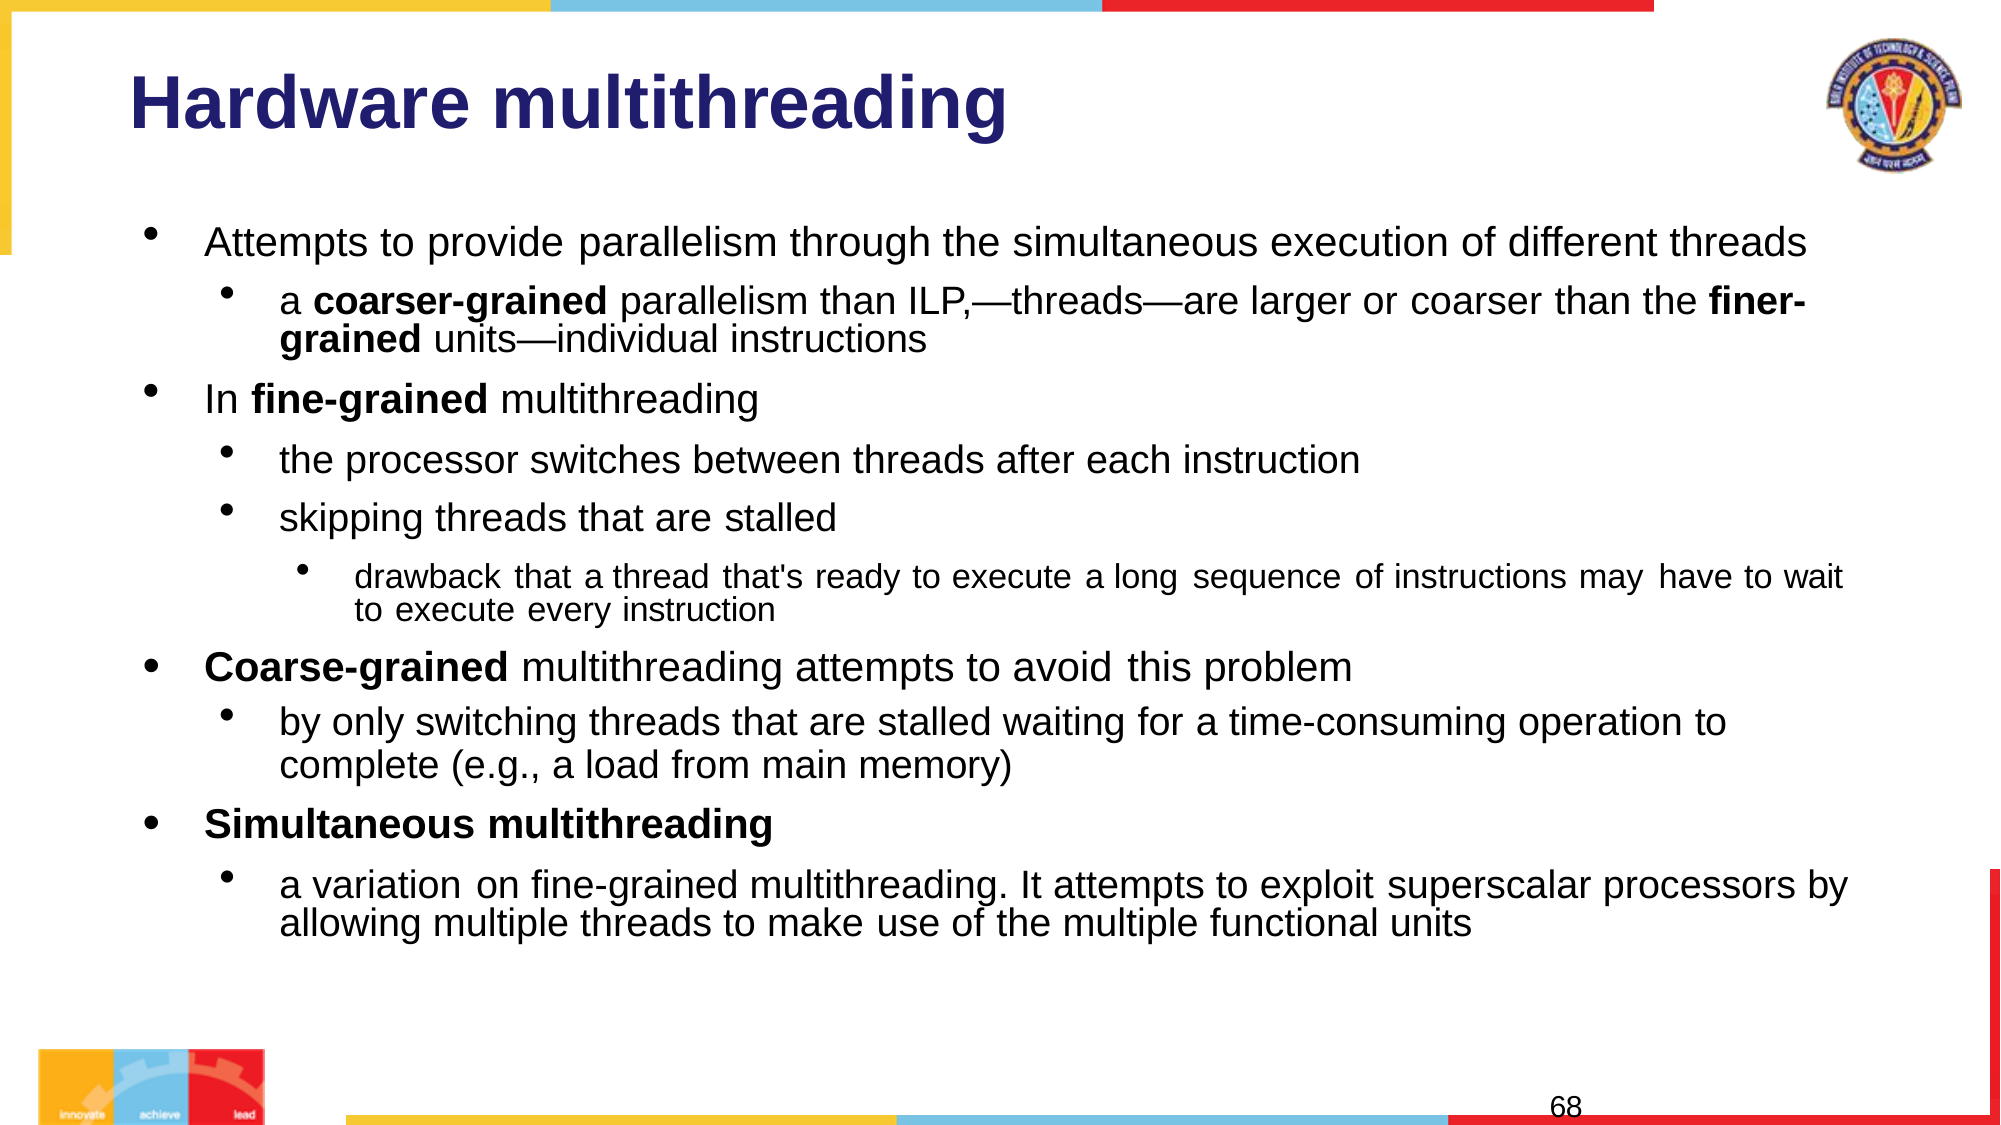

# Hardware multithreading
Attempts to provide parallelism through the simultaneous execution of different threads
a coarser-grained parallelism than ILP,—threads—are larger or coarser than the finer- grained units—individual instructions
In fine-grained multithreading
the processor switches between threads after each instruction
skipping threads that are stalled
drawback that a thread that's ready to execute a long sequence of instructions may have to wait to execute every instruction
Coarse-grained multithreading attempts to avoid this problem
by only switching threads that are stalled waiting for a time-consuming operation to
complete (e.g., a load from main memory)
Simultaneous multithreading
a variation on fine-grained multithreading. It attempts to exploit superscalar processors by allowing multiple threads to make use of the multiple functional units
68